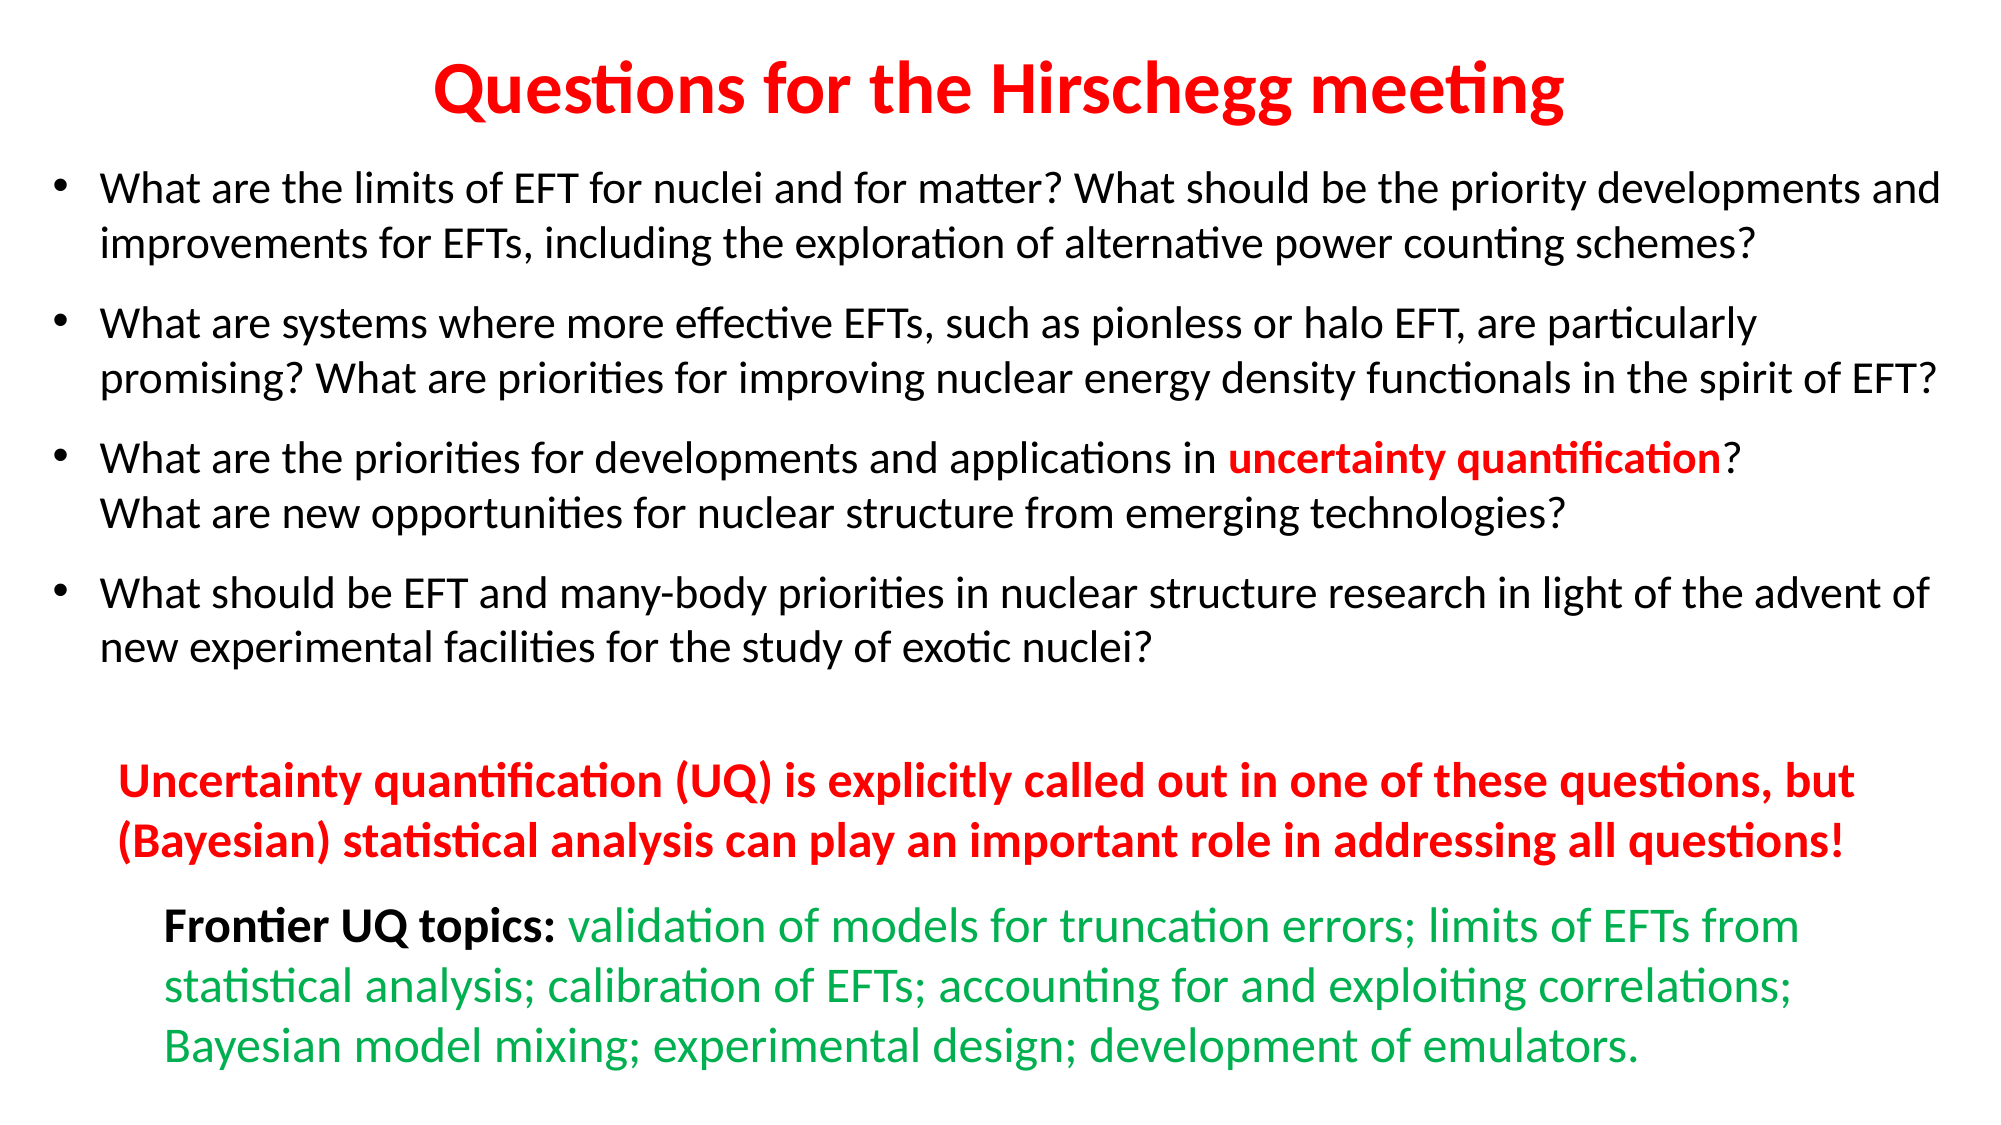

Questions for the Hirschegg meeting
What are the limits of EFT for nuclei and for matter? What should be the priority developments and improvements for EFTs, including the exploration of alternative power counting schemes?
What are systems where more effective EFTs, such as pionless or halo EFT, are particularly promising? What are priorities for improving nuclear energy density functionals in the spirit of EFT?
What are the priorities for developments and applications in uncertainty quantification?
What are new opportunities for nuclear structure from emerging technologies?
What should be EFT and many-body priorities in nuclear structure research in light of the advent of new experimental facilities for the study of exotic nuclei?
Uncertainty quantification (UQ) is explicitly called out in one of these questions, but (Bayesian) statistical analysis can play an important role in addressing all questions!
Frontier UQ topics: validation of models for truncation errors; limits of EFTs from statistical analysis; calibration of EFTs; accounting for and exploiting correlations; Bayesian model mixing; experimental design; development of emulators.